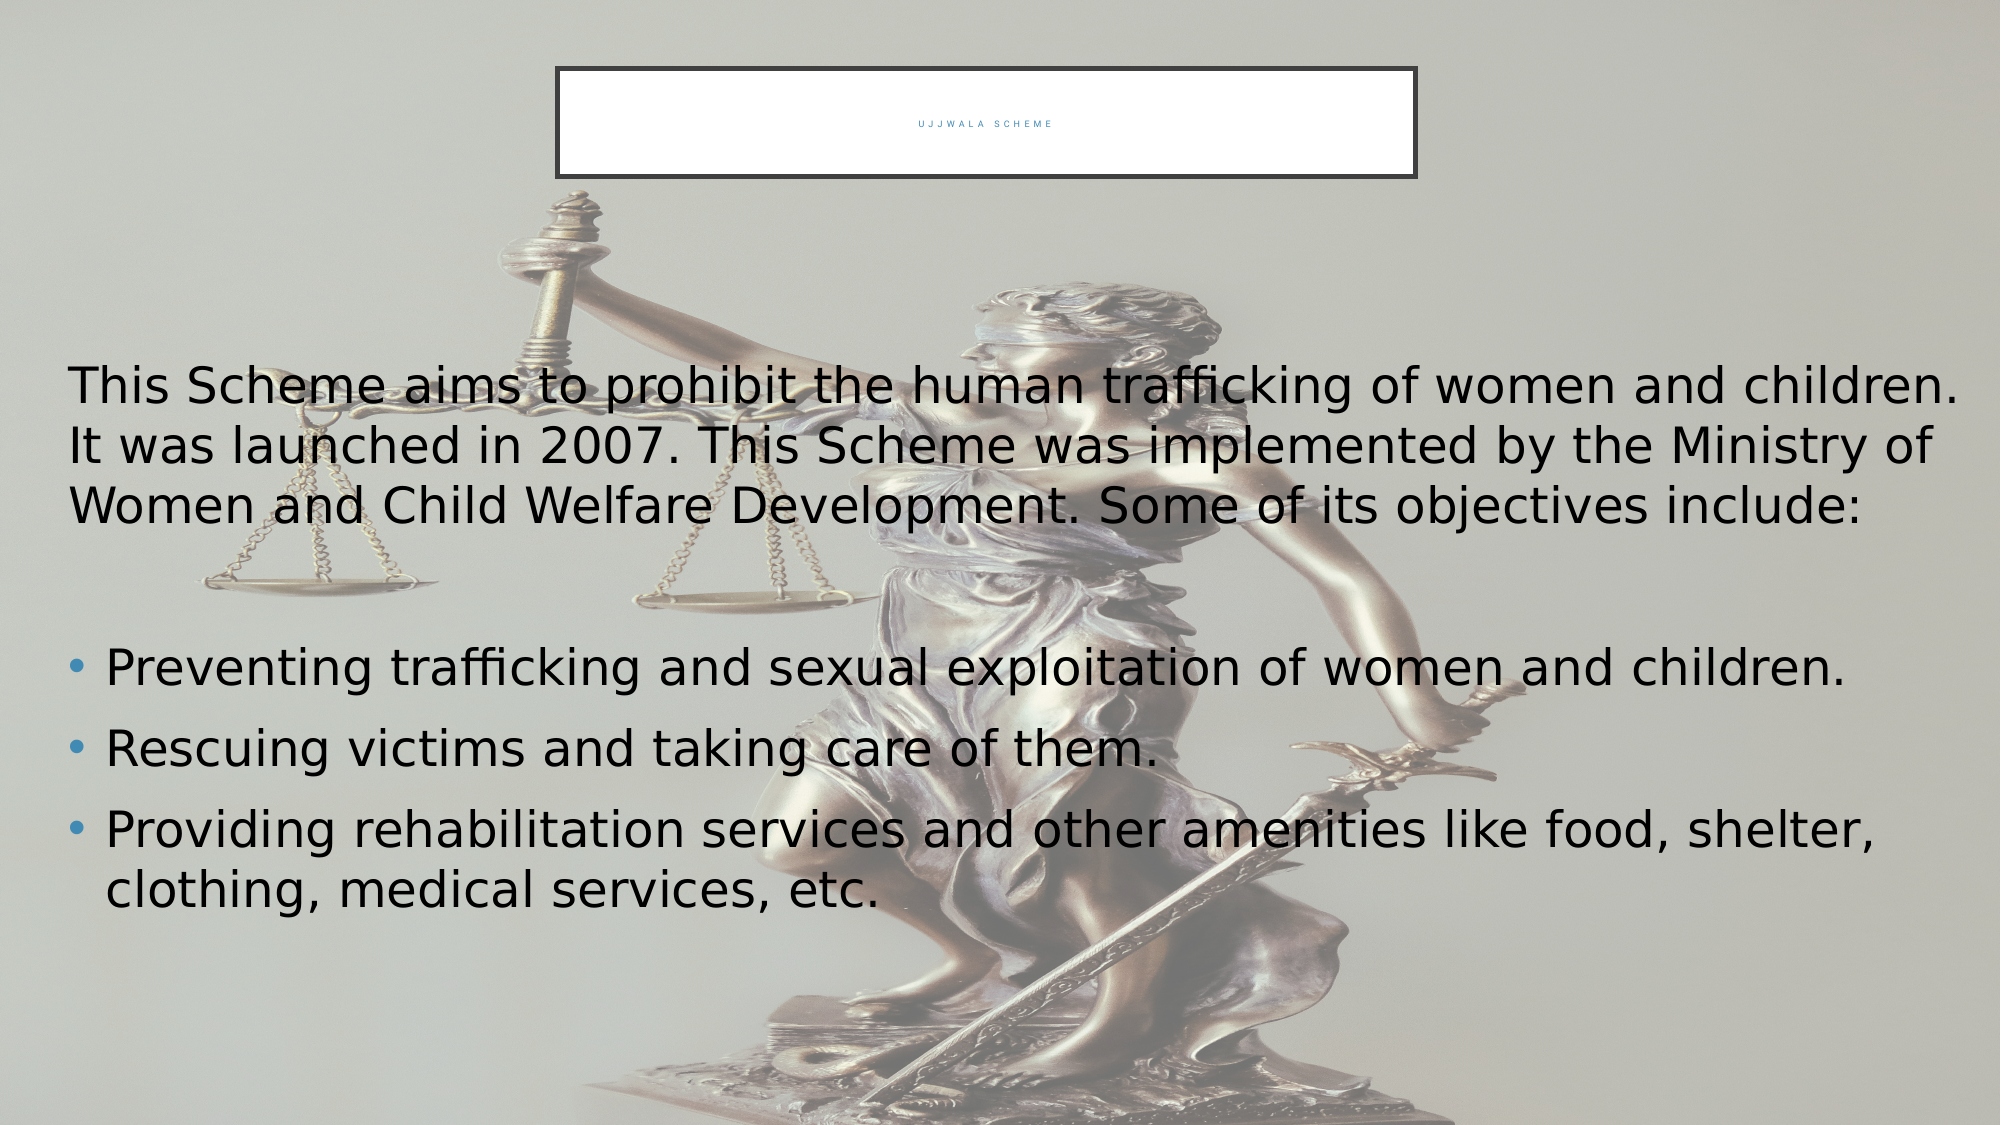

# Ujjwala scheme
This Scheme aims to prohibit the human trafficking of women and children. It was launched in 2007. This Scheme was implemented by the Ministry of Women and Child Welfare Development. Some of its objectives include:

Preventing trafficking and sexual exploitation of women and children.
Rescuing victims and taking care of them.
Providing rehabilitation services and other amenities like food, shelter, clothing, medical services, etc.